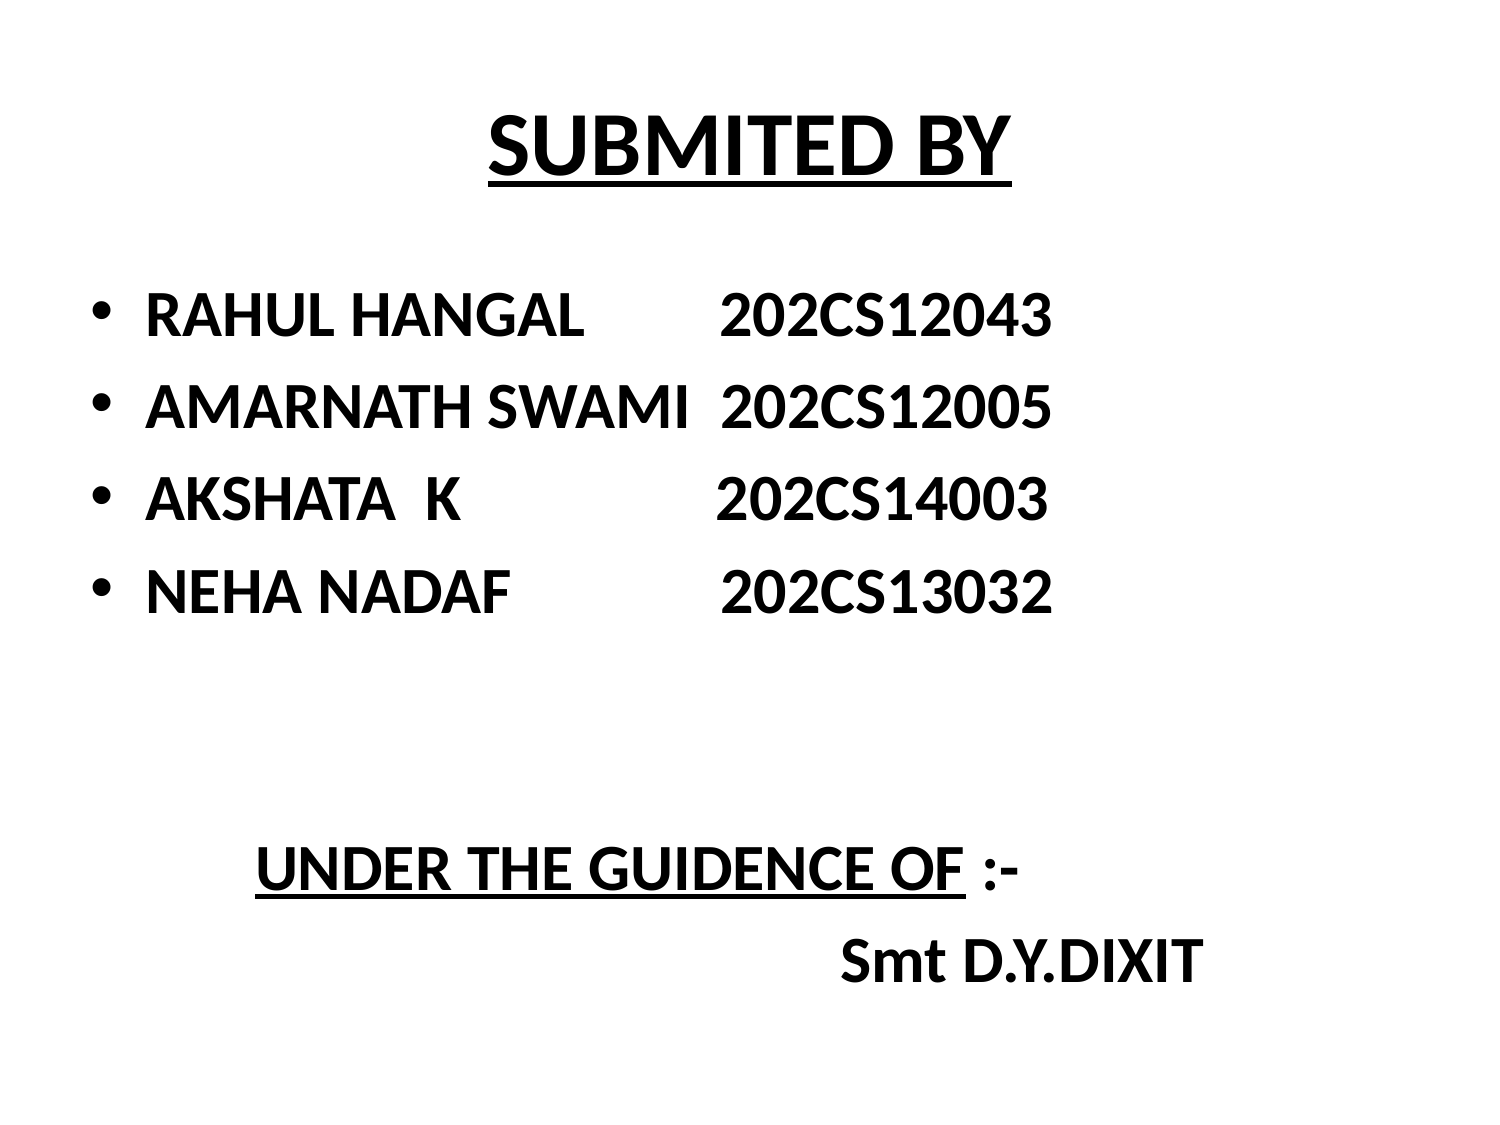

# SUBMITED BY
RAHUL HANGAL         202CS12043
AMARNATH SWAMI  202CS12005
AKSHATA  K                 202CS14003
NEHA NADAF              202CS13032

           UNDER THE GUIDENCE OF :-
                                                  Smt D.Y.DIXIT